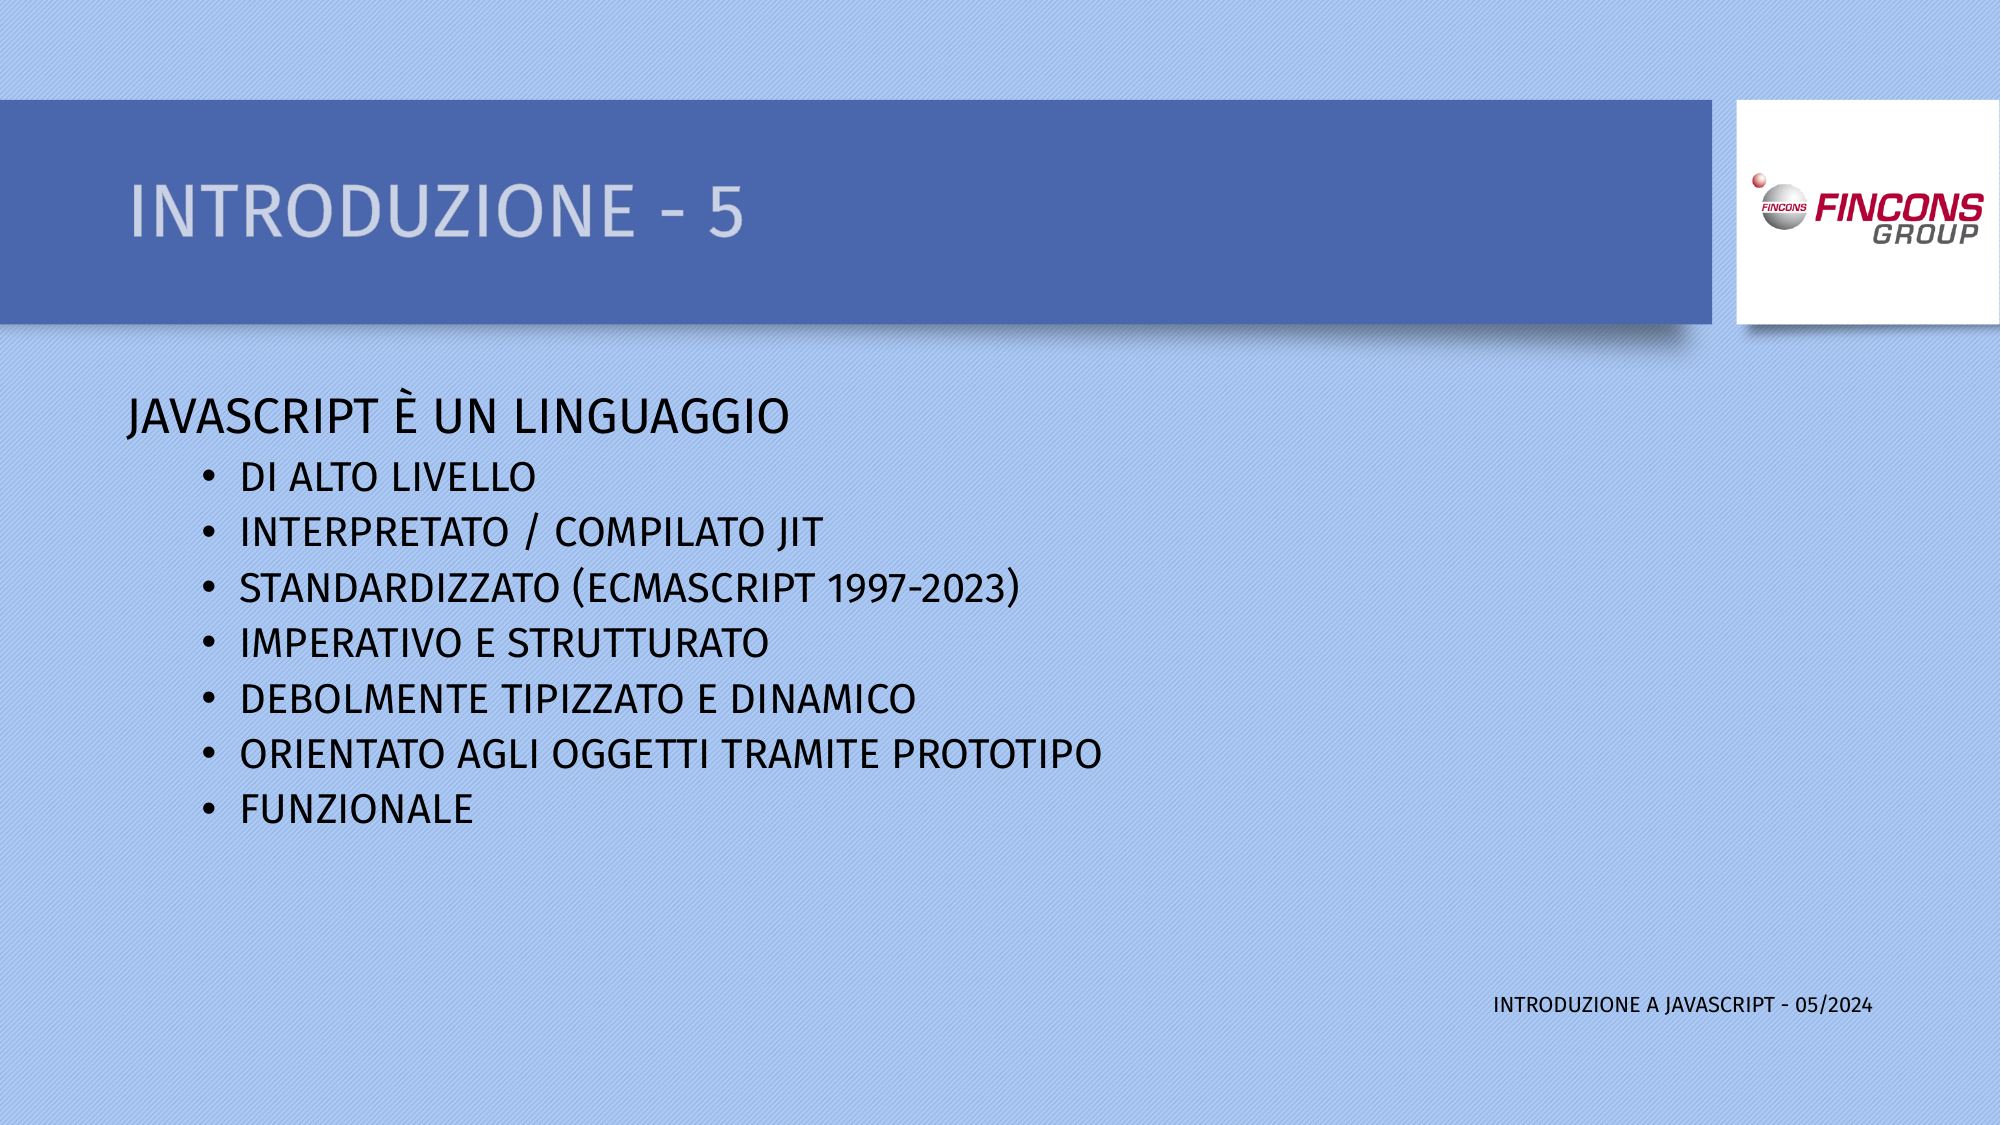

# INTRODUZIONE - 5
JAVASCRIPT È UN LINGUAGGIO
DI ALTO LIVELLO
INTERPRETATO / COMPILATO JIT
STANDARDIZZATO (ECMASCRIPT 1997-2023)
IMPERATIVO E STRUTTURATO
DEBOLMENTE TIPIZZATO E DINAMICO
ORIENTATO AGLI OGGETTI TRAMITE PROTOTIPO
FUNZIONALE
INTRODUZIONE A JAVASCRIPT - 05/2024